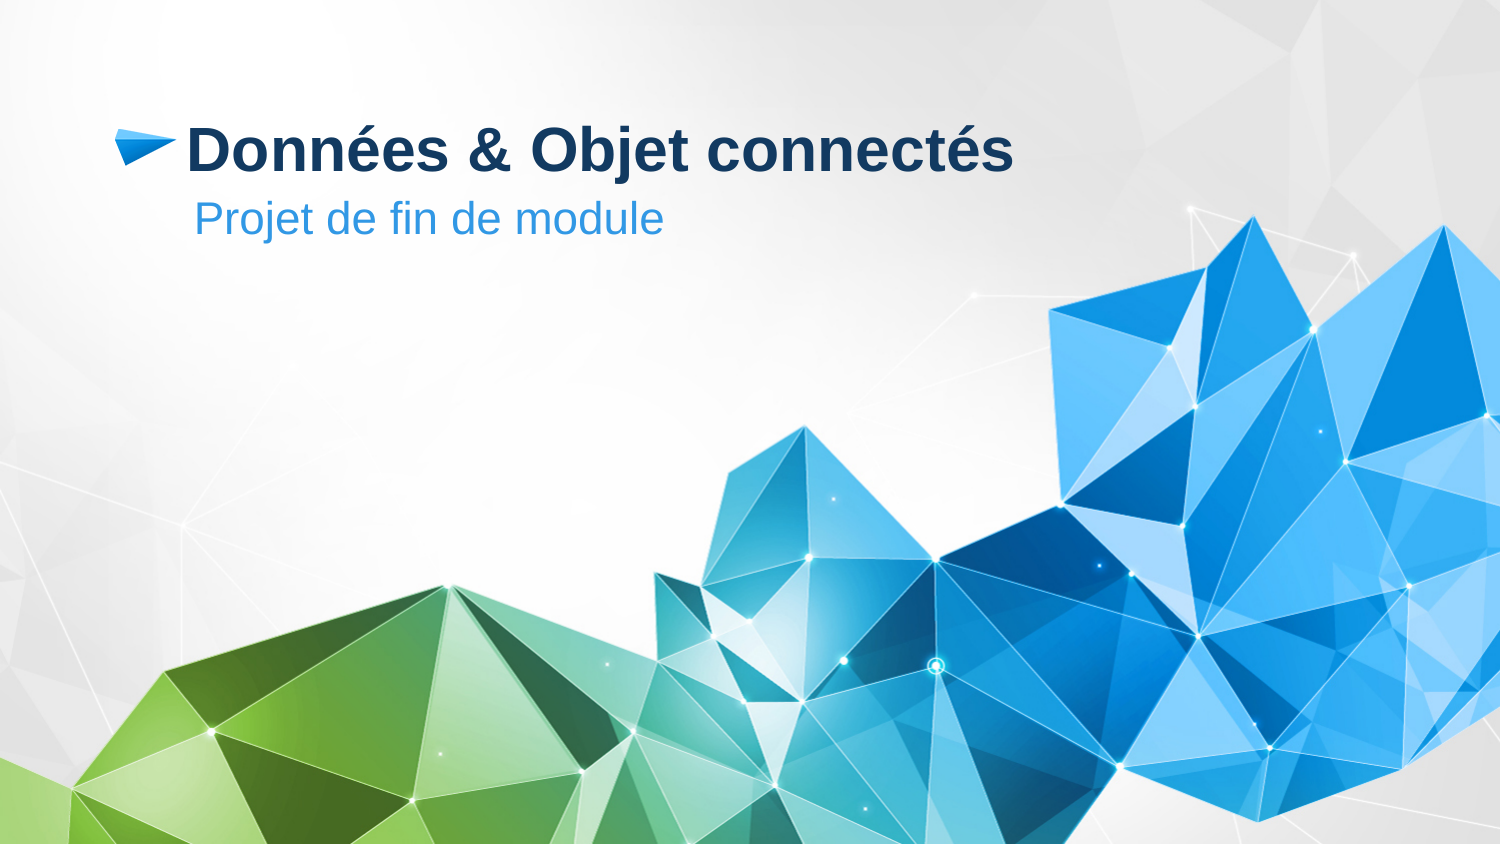

# Données & Objet connectés
Projet de fin de module